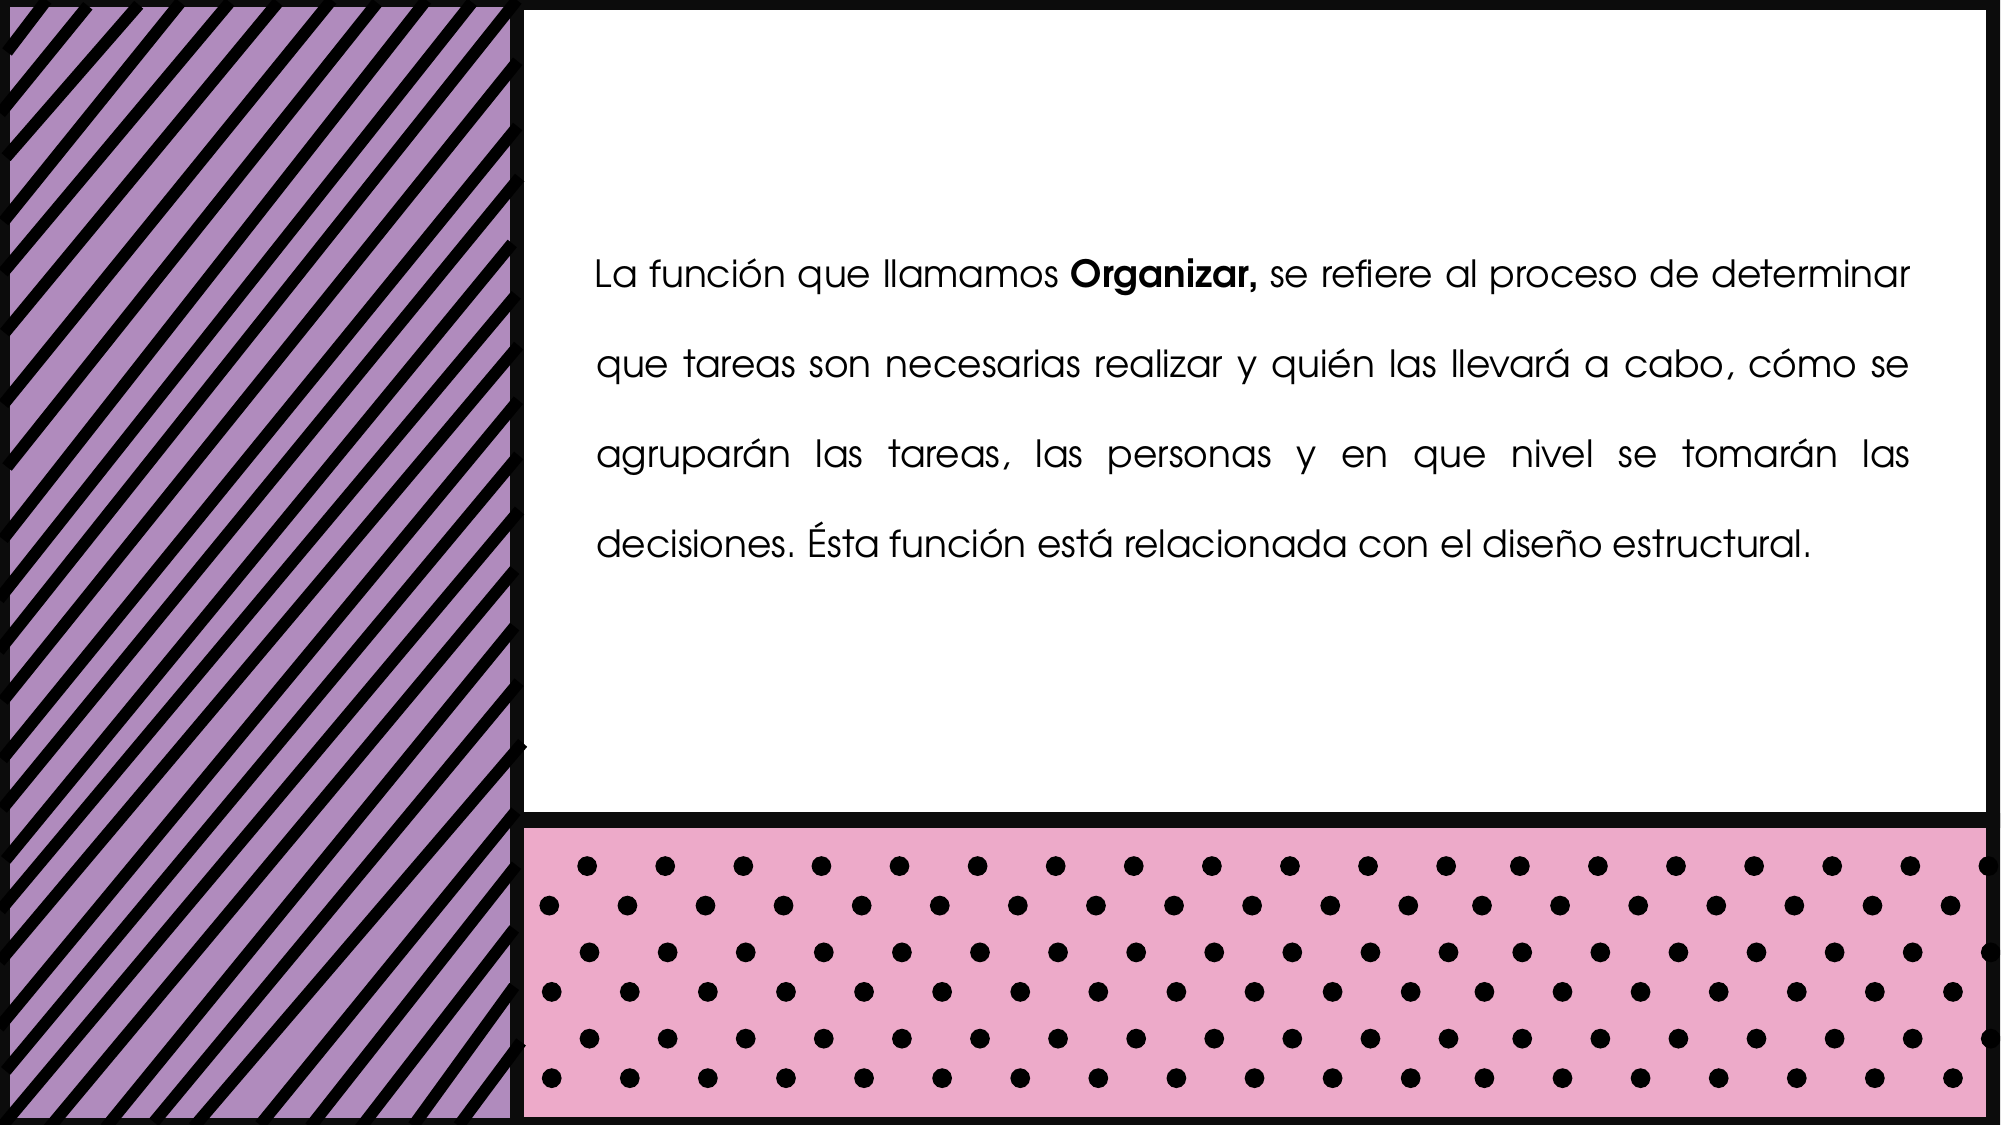

La función que llamamos Organizar, se refiere al proceso de determinar que tareas son necesarias realizar y quién las llevará a cabo, cómo se agruparán las tareas, las personas y en que nivel se tomarán las decisiones. Ésta función está relacionada con el diseño estructural.